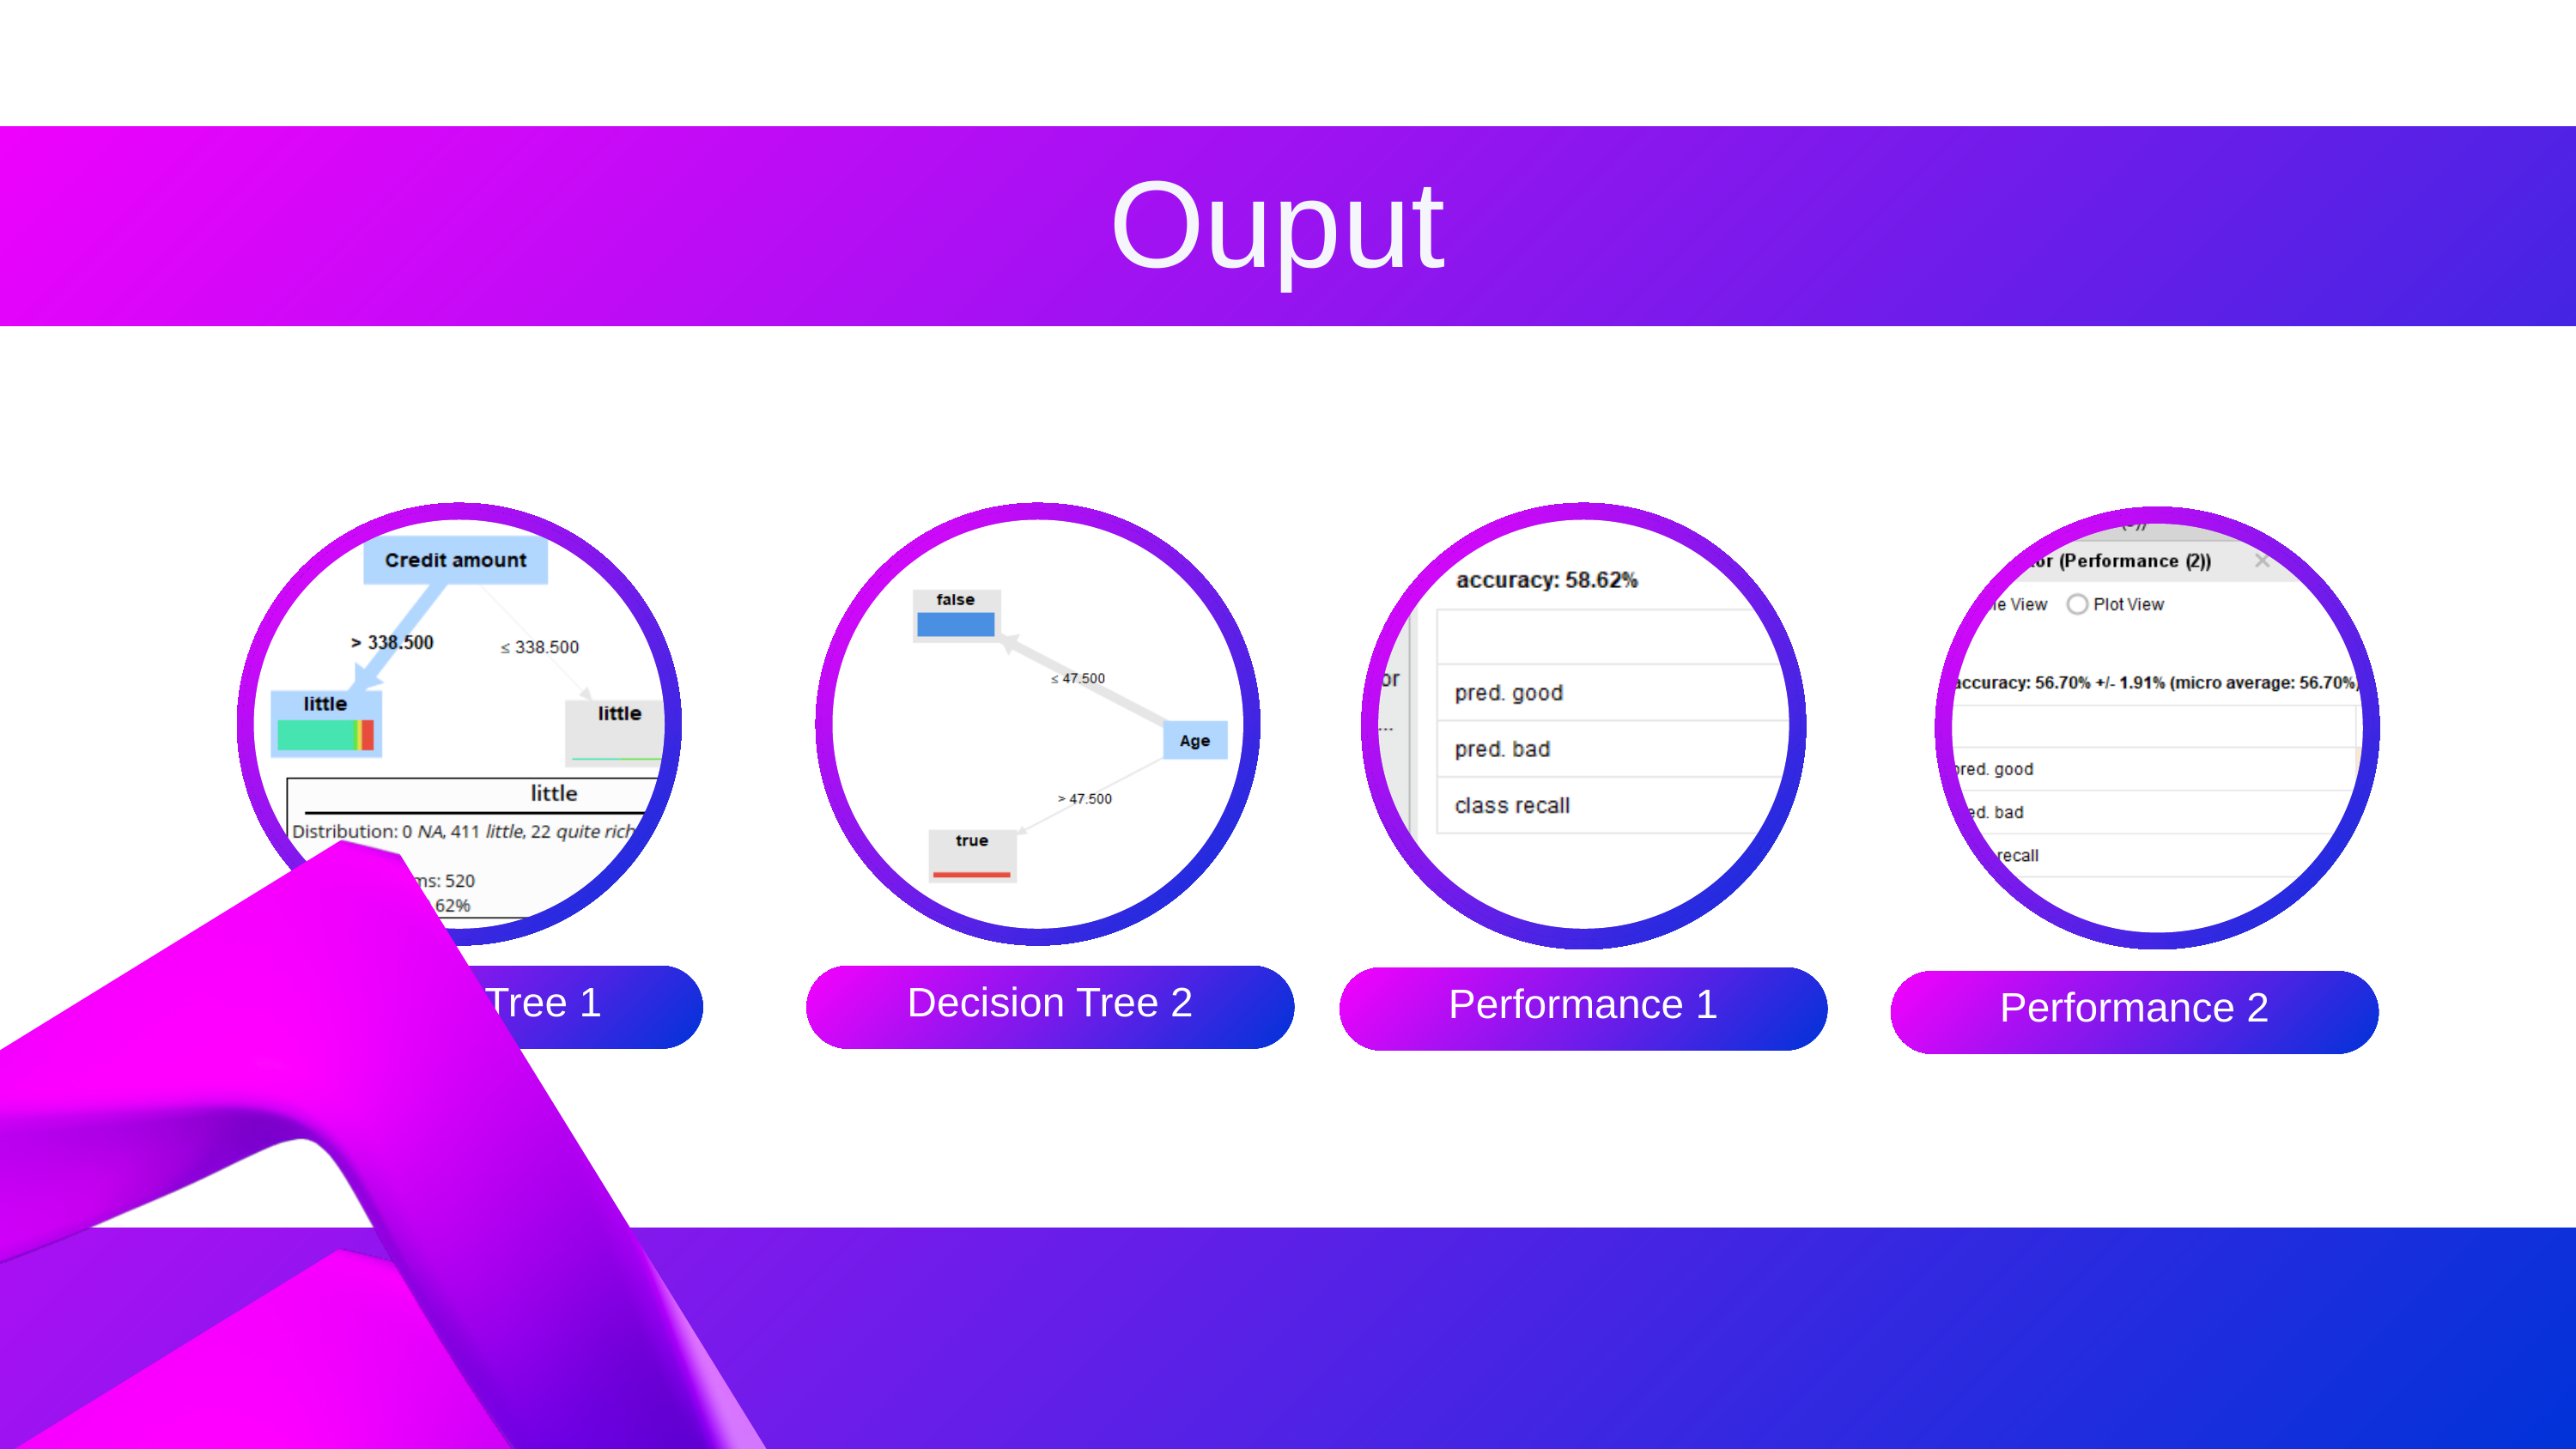

Ouput

Decision Tree 1

Decision Tree 2

Performance 1

Performance 2